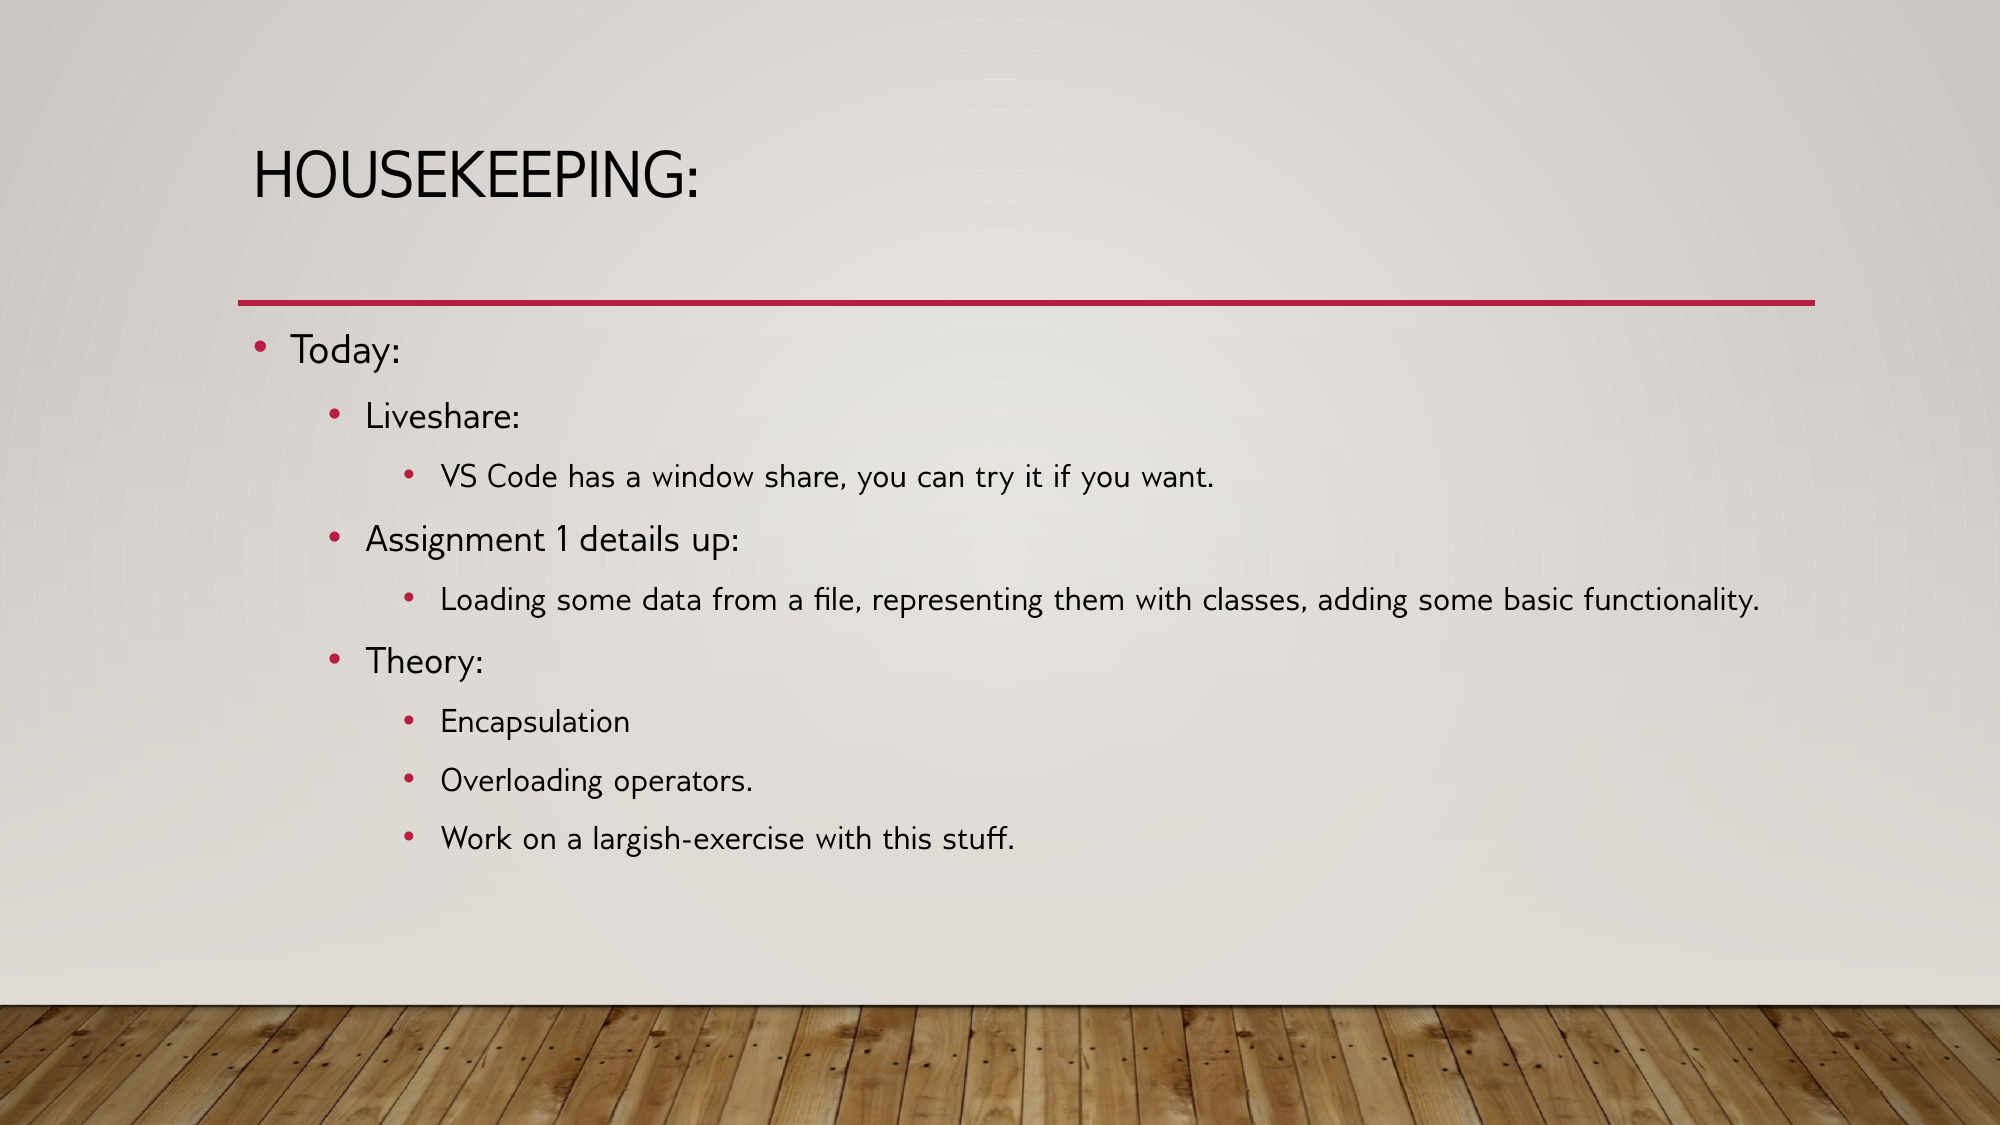

# Housekeeping:
Today:
Liveshare:
VS Code has a window share, you can try it if you want.
Assignment 1 details up:
Loading some data from a file, representing them with classes, adding some basic functionality.
Theory:
Encapsulation
Overloading operators.
Work on a largish-exercise with this stuff.